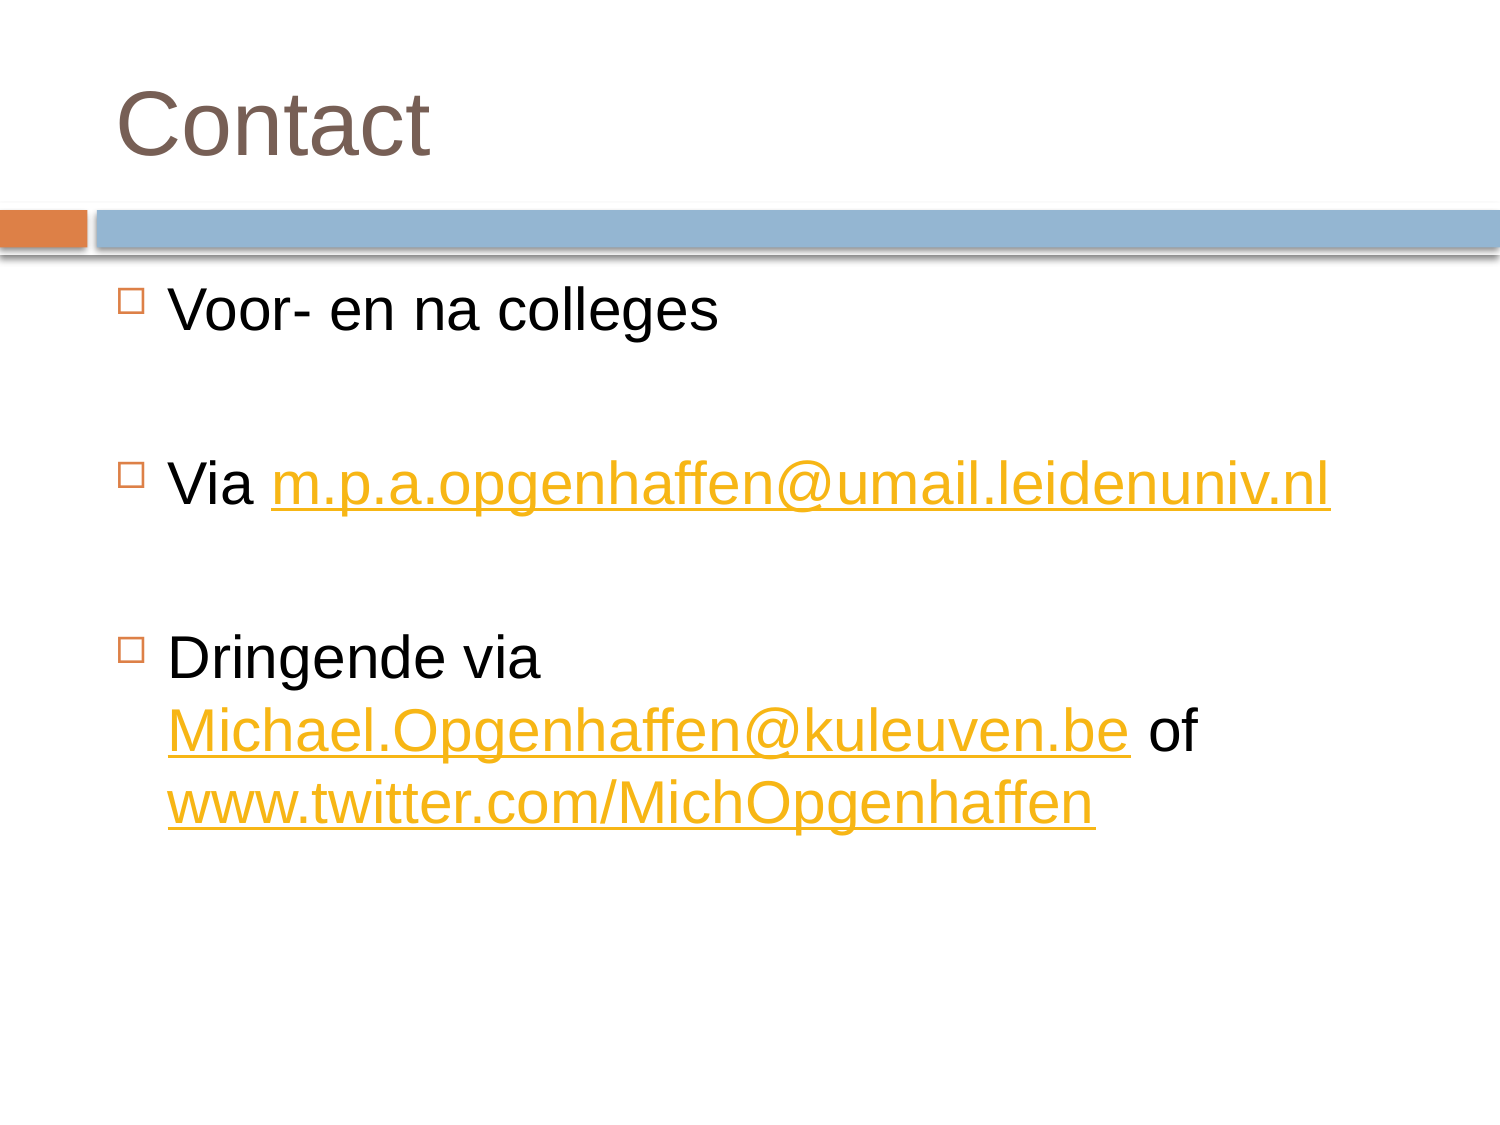

# Contact
Voor- en na colleges

Via m.p.a.opgenhaffen@umail.leidenuniv.nl

Dringende via Michael.Opgenhaffen@kuleuven.be of www.twitter.com/MichOpgenhaffen